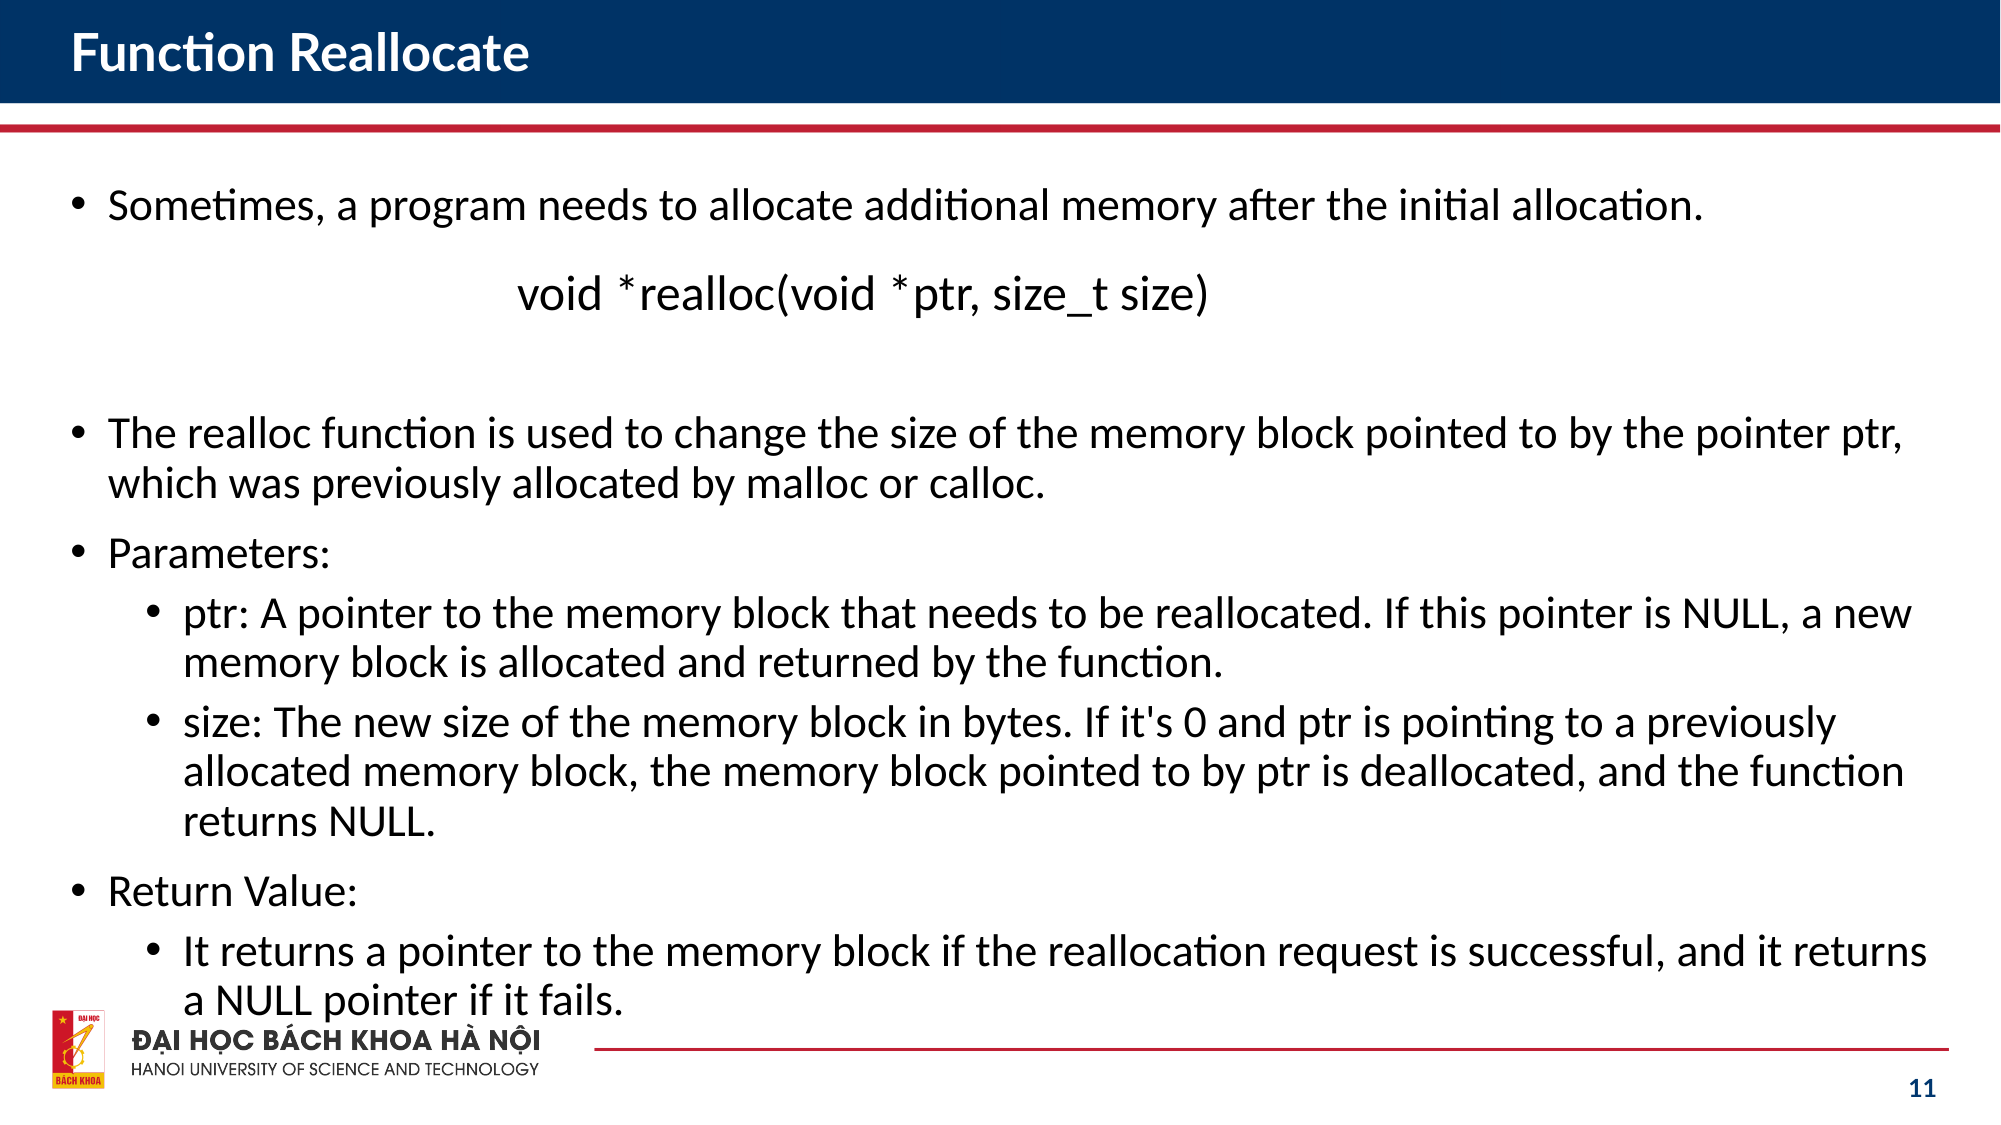

# Function Reallocate
Sometimes, a program needs to allocate additional memory after the initial allocation.

The realloc function is used to change the size of the memory block pointed to by the pointer ptr, which was previously allocated by malloc or calloc.
Parameters:
ptr: A pointer to the memory block that needs to be reallocated. If this pointer is NULL, a new memory block is allocated and returned by the function.
size: The new size of the memory block in bytes. If it's 0 and ptr is pointing to a previously allocated memory block, the memory block pointed to by ptr is deallocated, and the function returns NULL.
Return Value:
It returns a pointer to the memory block if the reallocation request is successful, and it returns a NULL pointer if it fails.
void *realloc(void *ptr, size_t size)
11